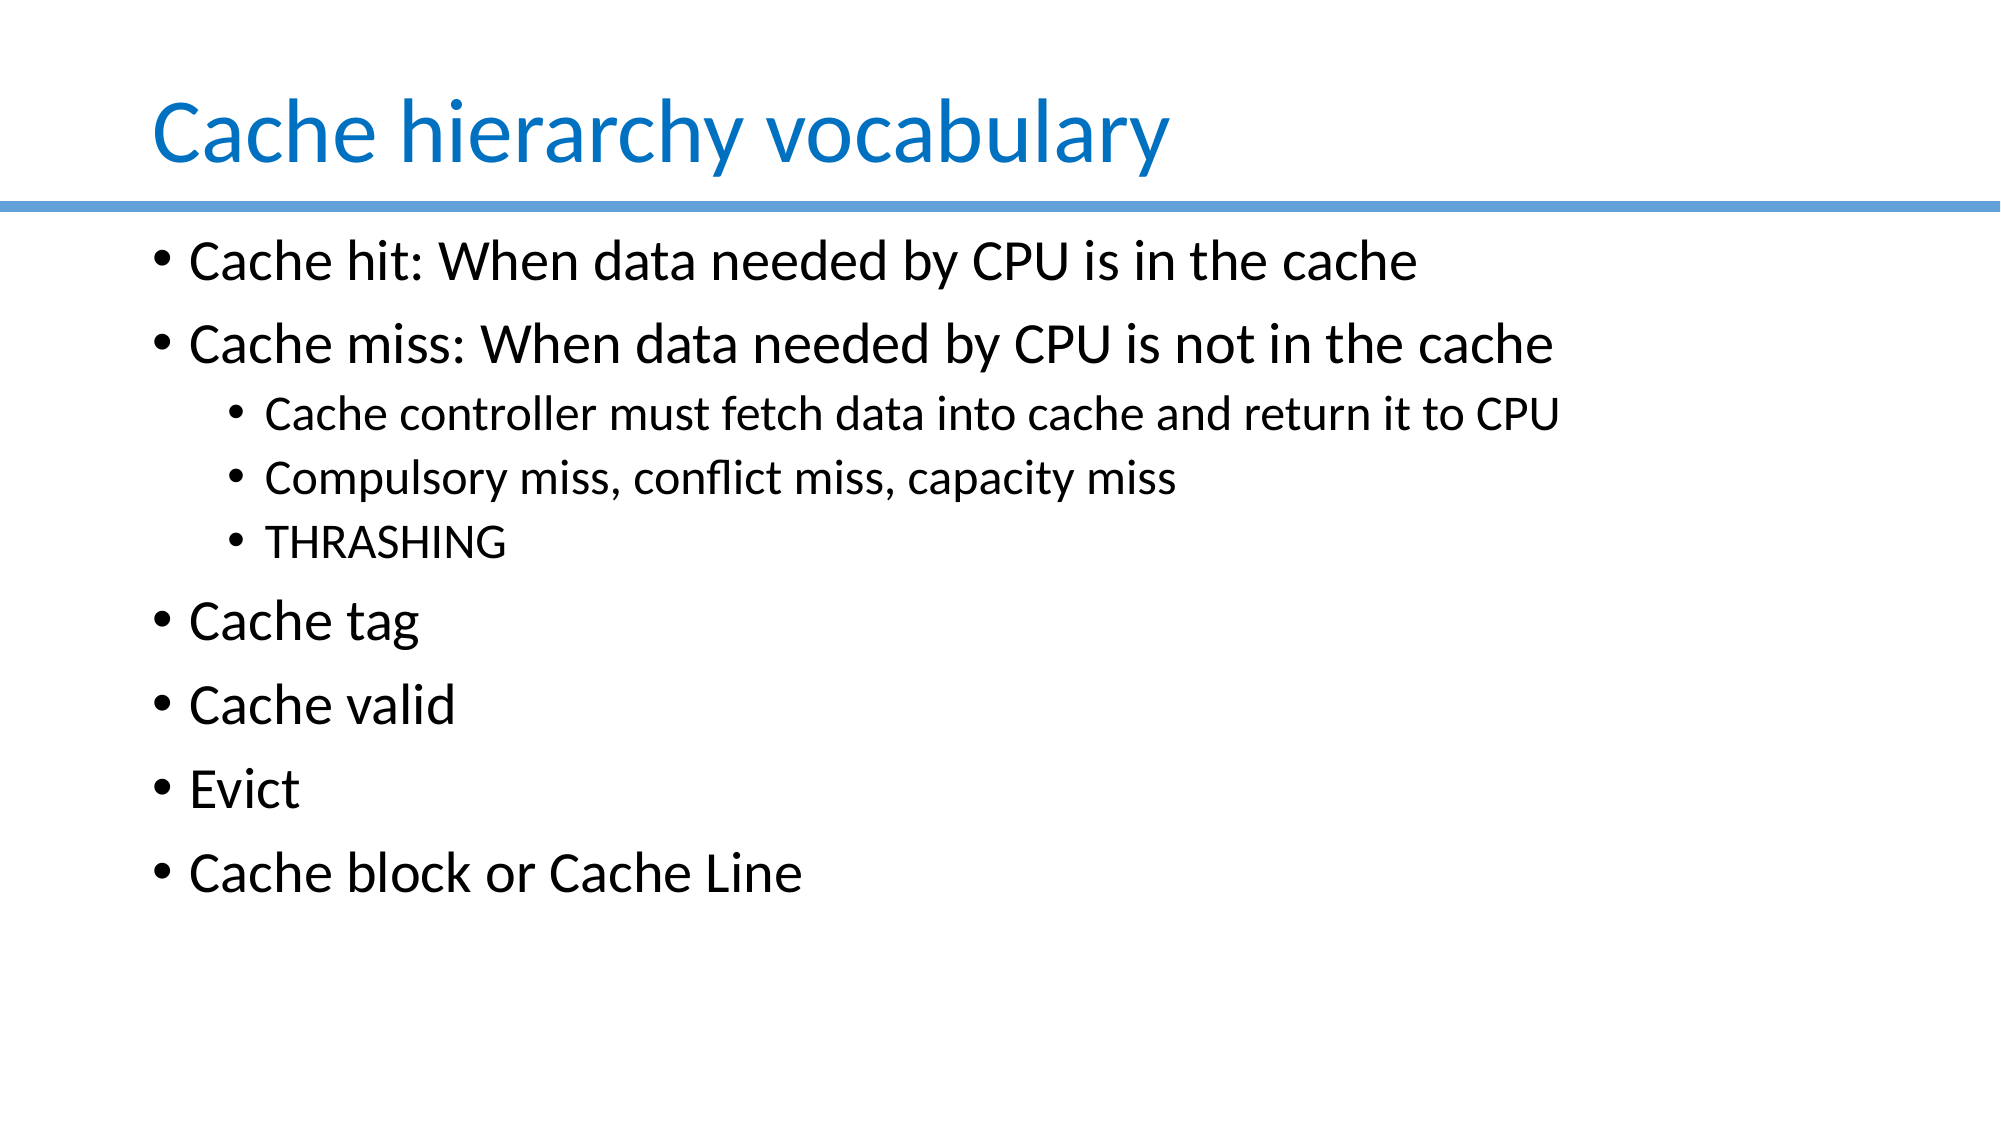

# Cache hierarchy vocabulary
Cache hit: When data needed by CPU is in the cache
Cache miss: When data needed by CPU is not in the cache
Cache controller must fetch data into cache and return it to CPU
Compulsory miss, conflict miss, capacity miss
THRASHING
Cache tag
Cache valid
Evict
Cache block or Cache Line

9